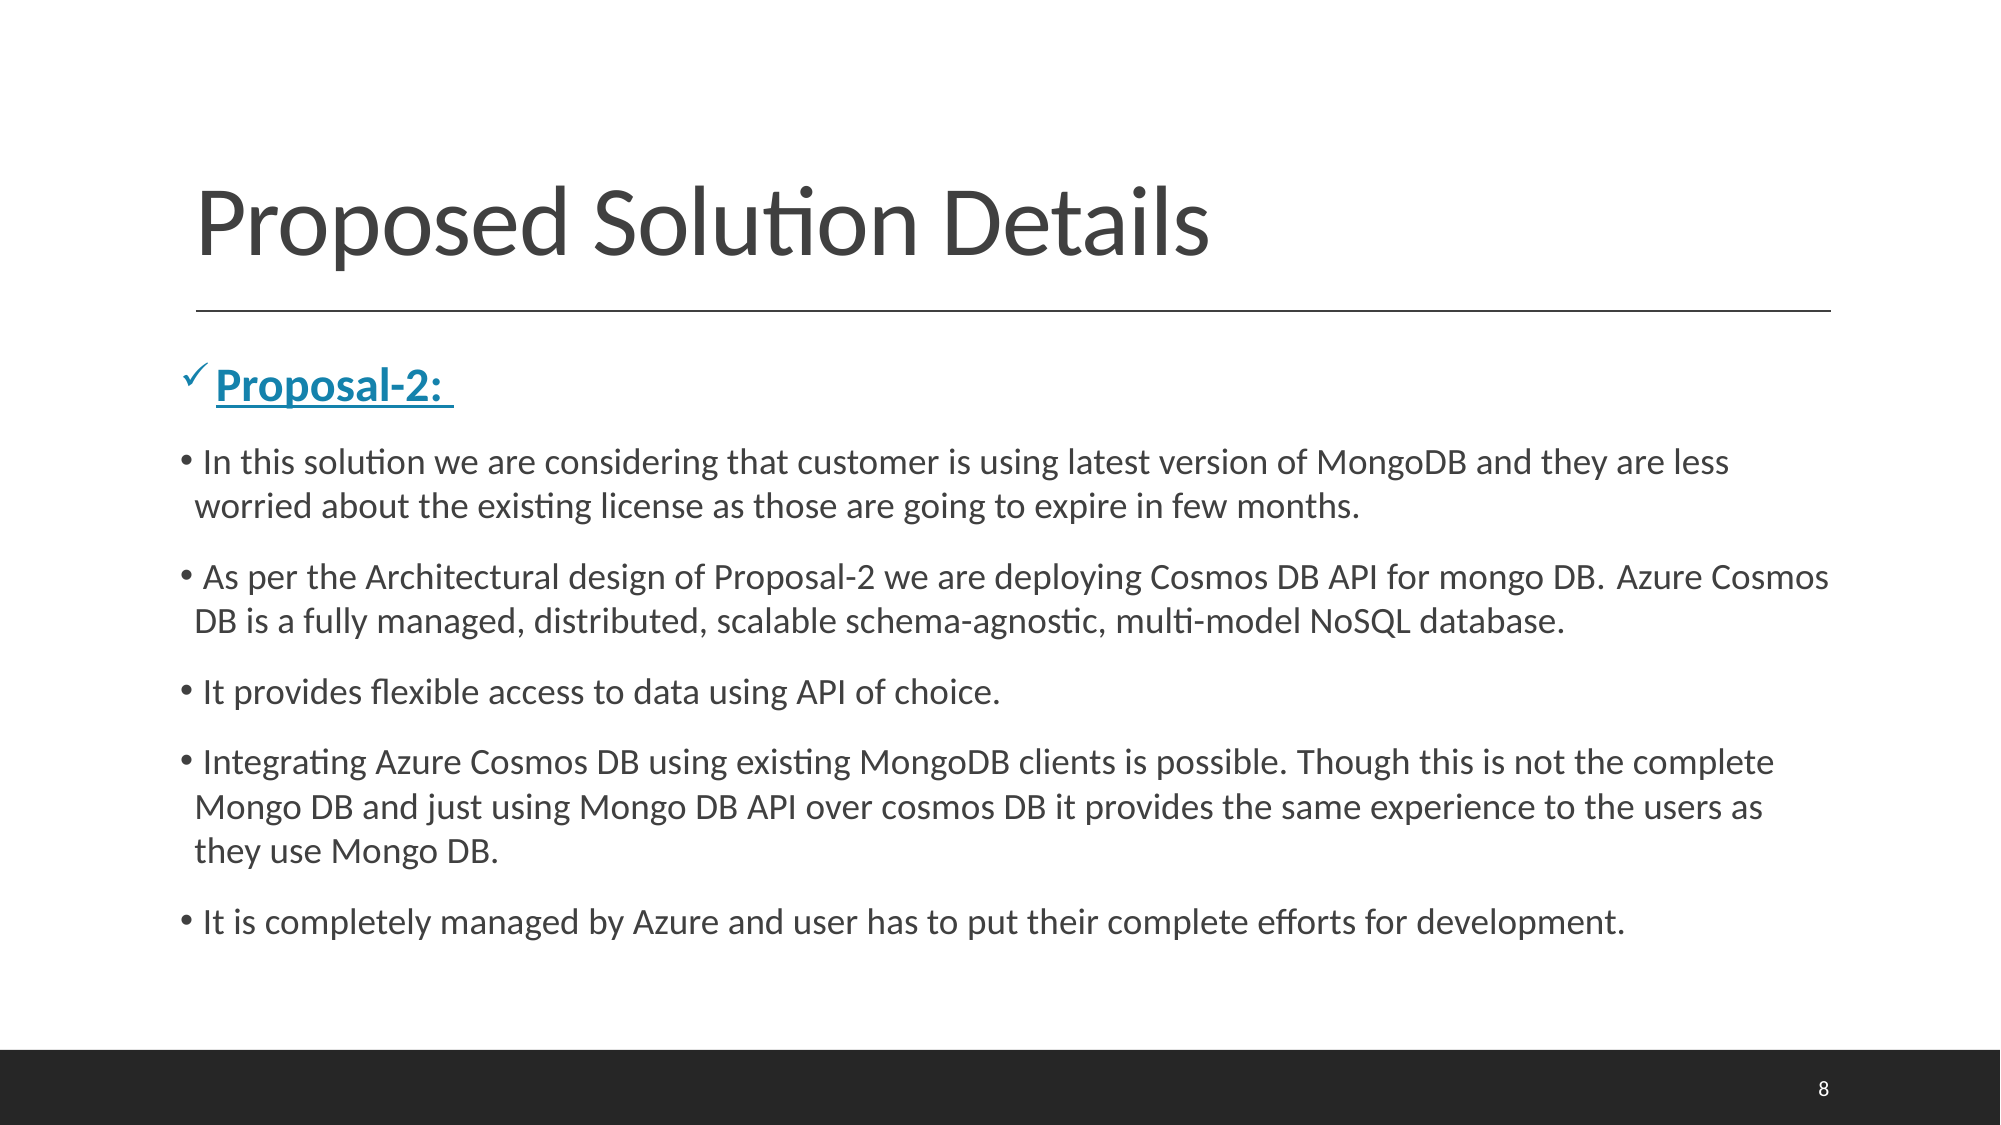

# Proposed Solution Details
 Proposal-2:
 In this solution we are considering that customer is using latest version of MongoDB and they are less worried about the existing license as those are going to expire in few months.
 As per the Architectural design of Proposal-2 we are deploying Cosmos DB API for mongo DB. Azure Cosmos DB is a fully managed, distributed, scalable schema-agnostic, multi-model NoSQL database.
 It provides flexible access to data using API of choice.
 Integrating Azure Cosmos DB using existing MongoDB clients is possible. Though this is not the complete Mongo DB and just using Mongo DB API over cosmos DB it provides the same experience to the users as they use Mongo DB.
 It is completely managed by Azure and user has to put their complete efforts for development.

8